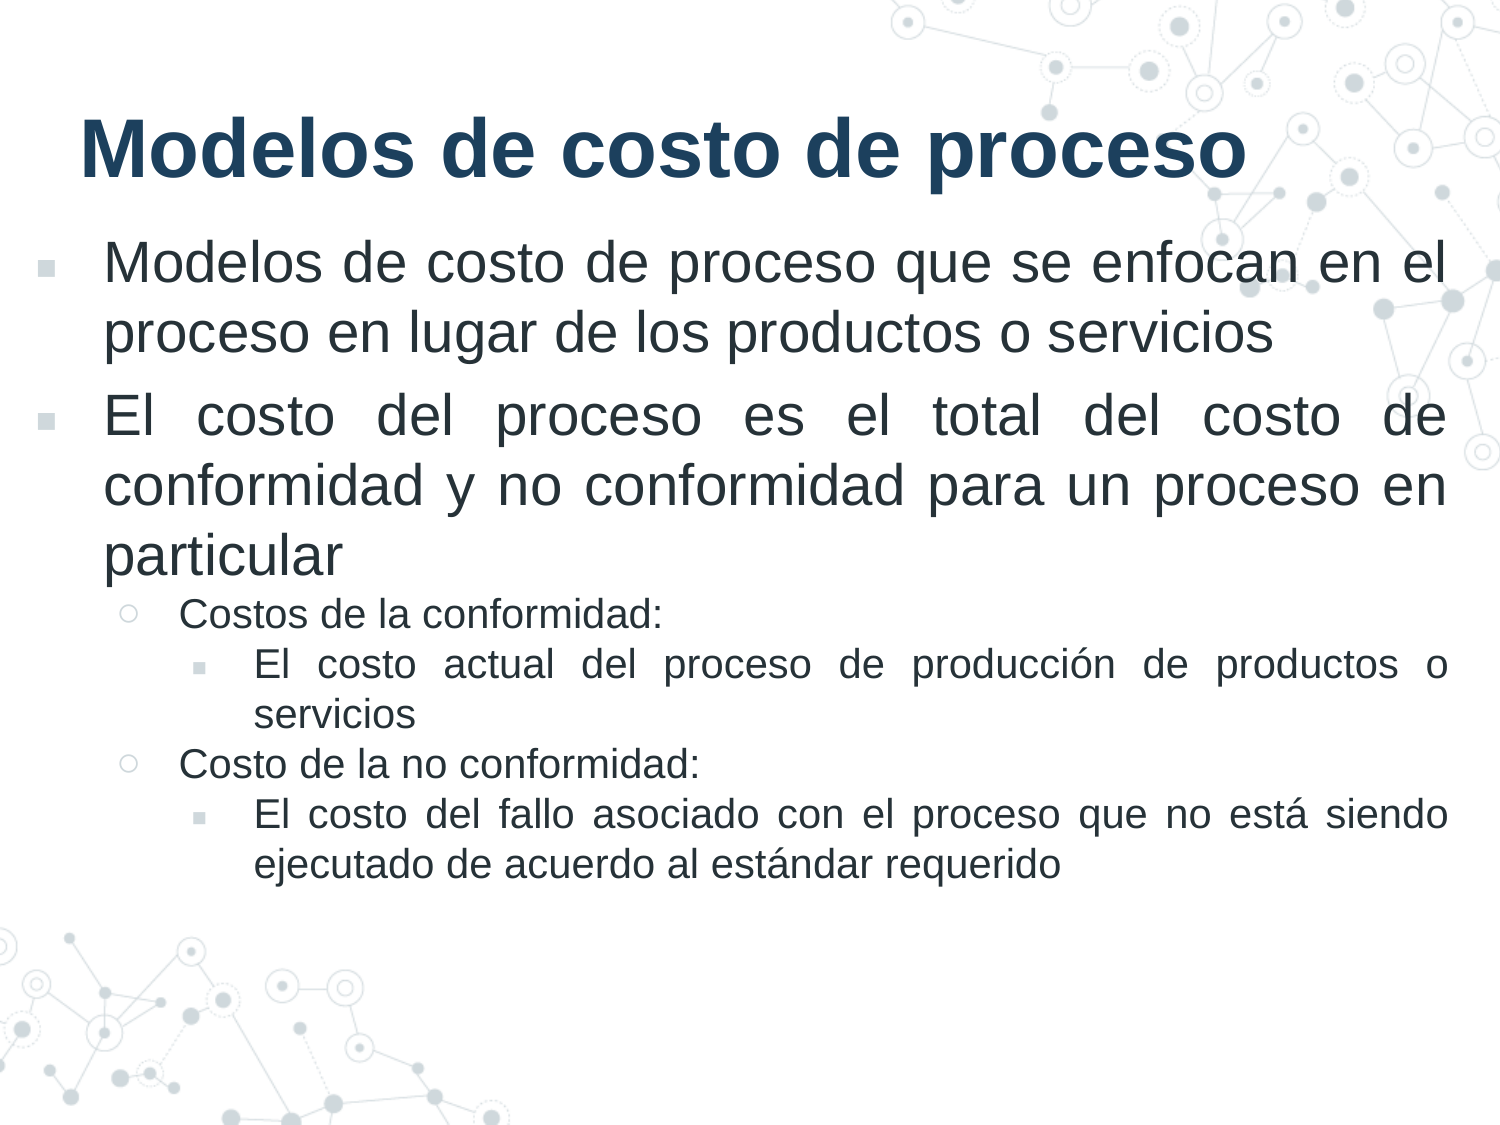

# Modelos de costo de proceso
Modelos de costo de proceso que se enfocan en el proceso en lugar de los productos o servicios
El costo del proceso es el total del costo de conformidad y no conformidad para un proceso en particular
Costos de la conformidad:
El costo actual del proceso de producción de productos o servicios
Costo de la no conformidad:
El costo del fallo asociado con el proceso que no está siendo ejecutado de acuerdo al estándar requerido